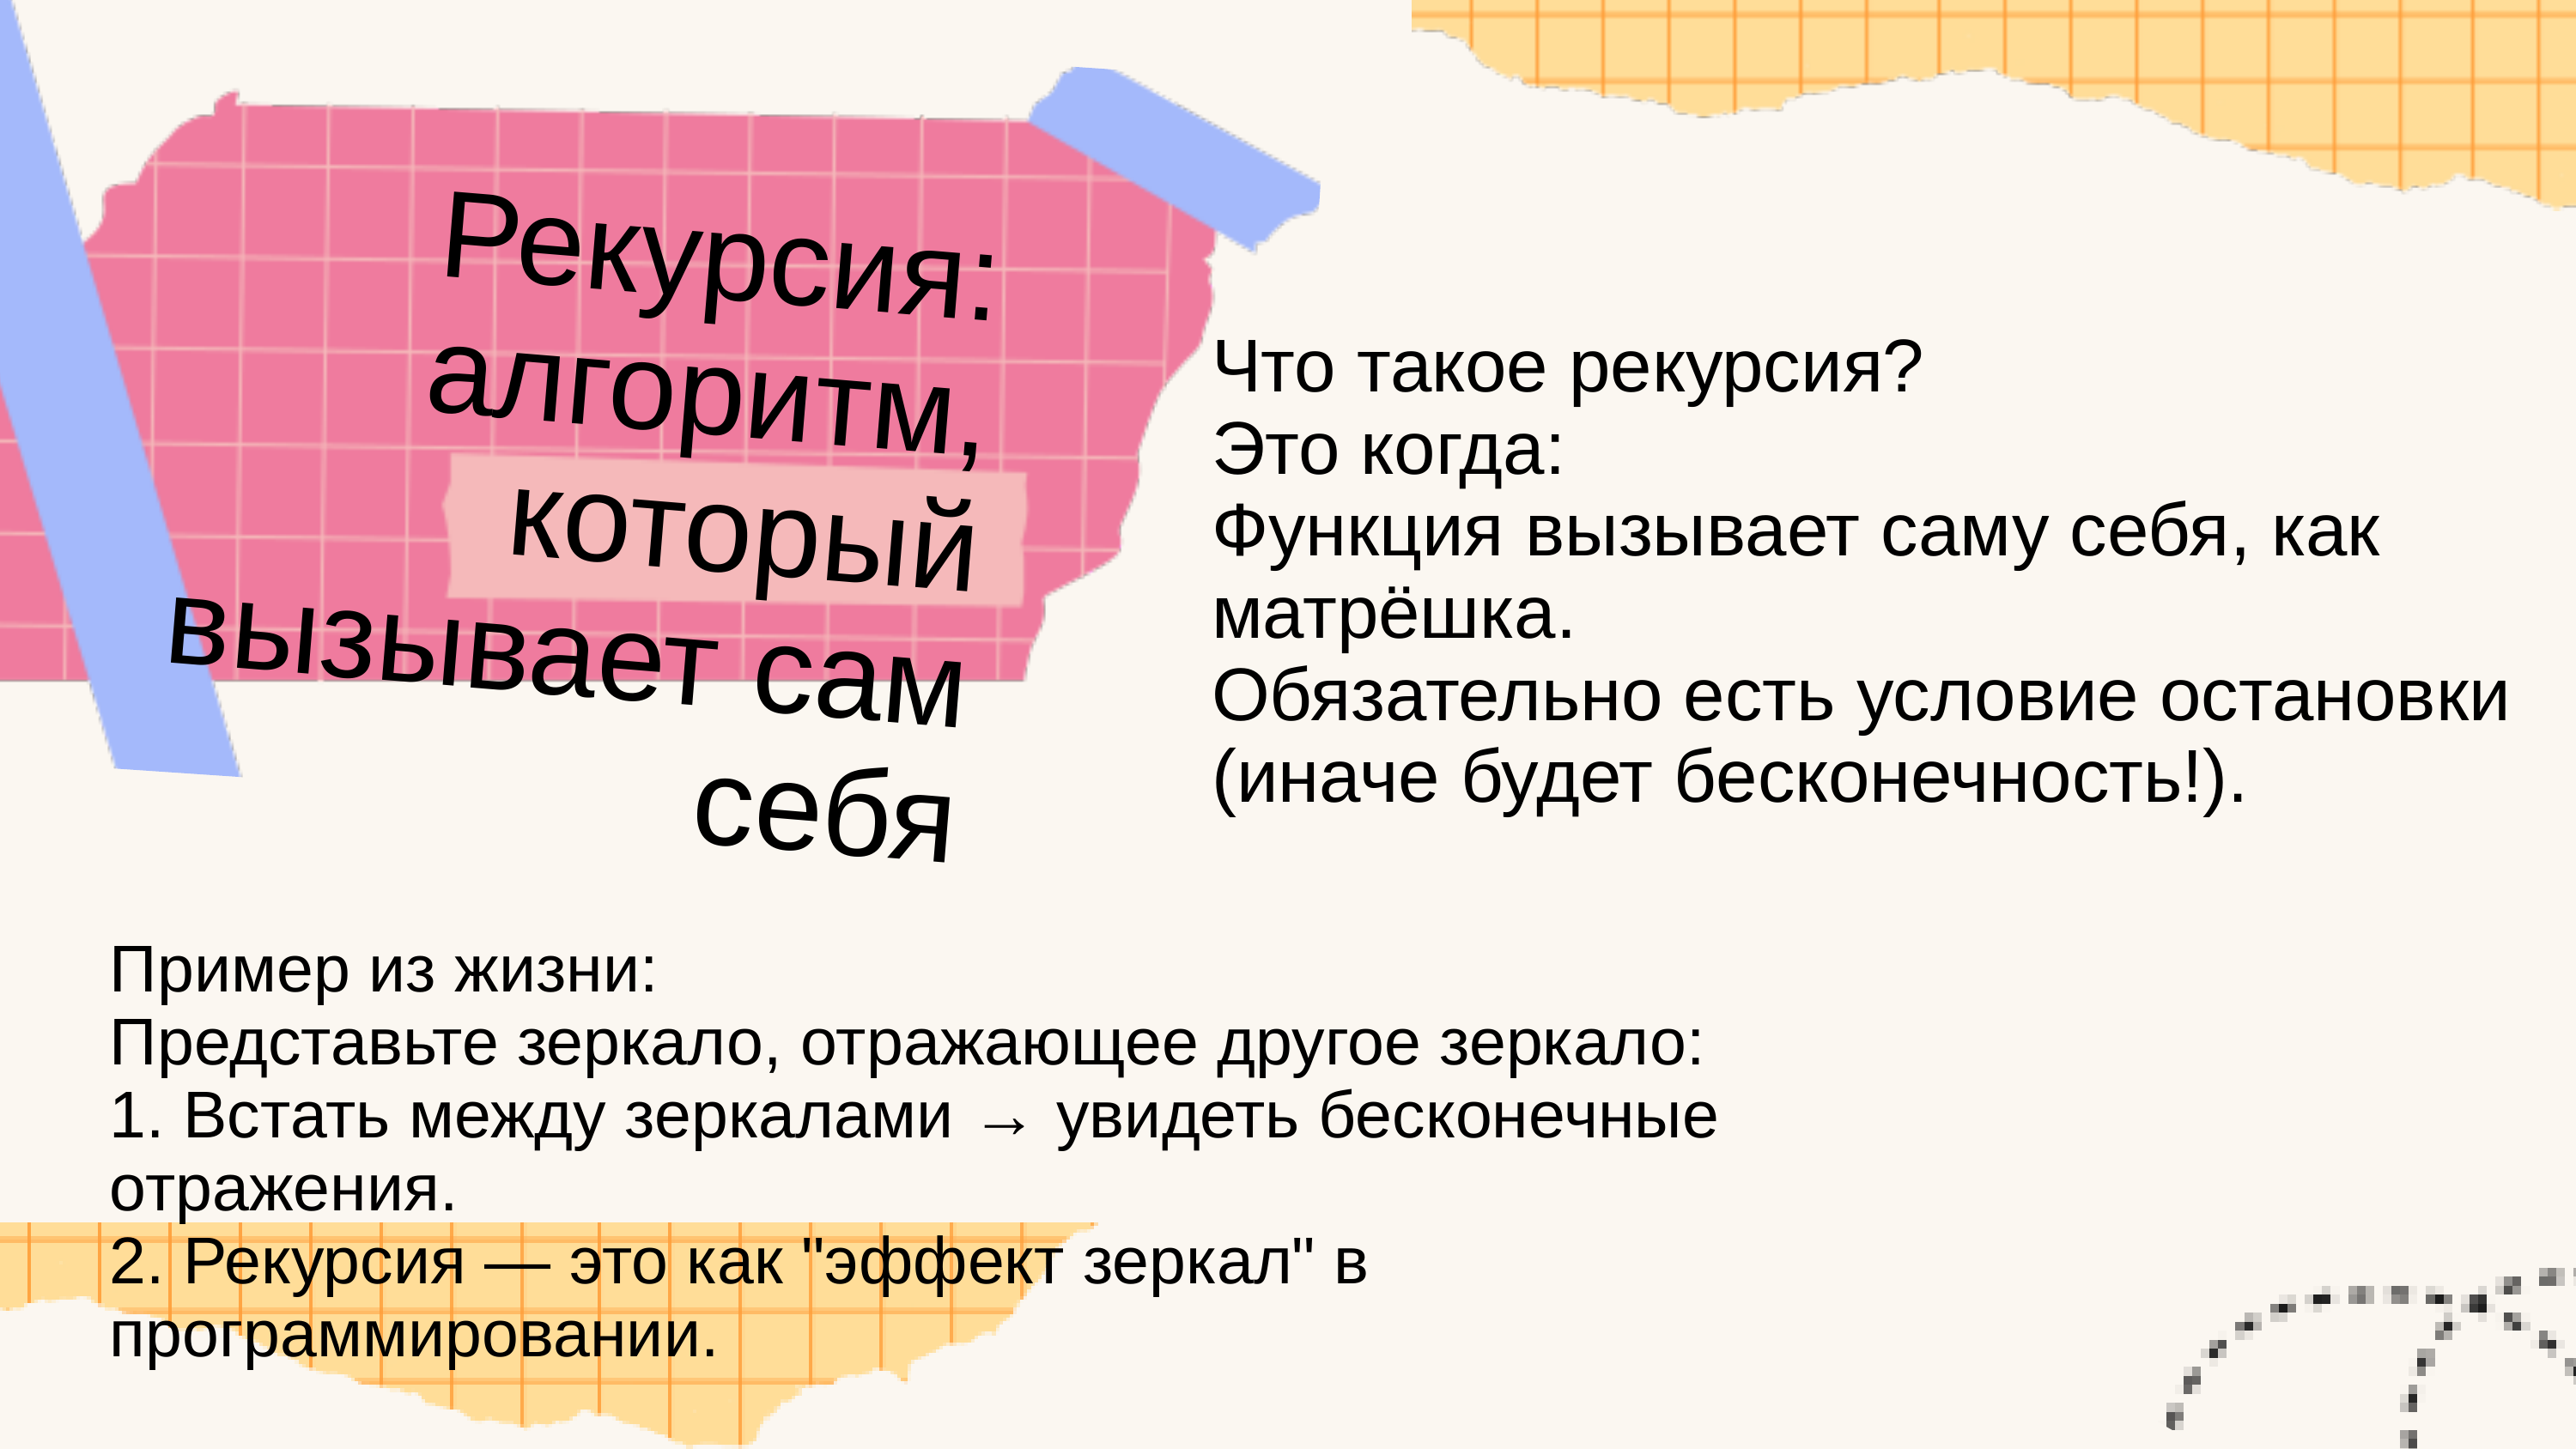

Рекурсия: алгоритм, который вызывает сам себя

Что такое рекурсия?
Это когда:
Функция вызывает саму себя, как матрёшка.
Обязательно есть условие остановки (иначе будет бесконечность!).
Пример из жизни:
Представьте зеркало, отражающее другое зеркало:
1. Встать между зеркалами → увидеть бесконечные отражения.
2. Рекурсия — это как "эффект зеркал" в программировании.